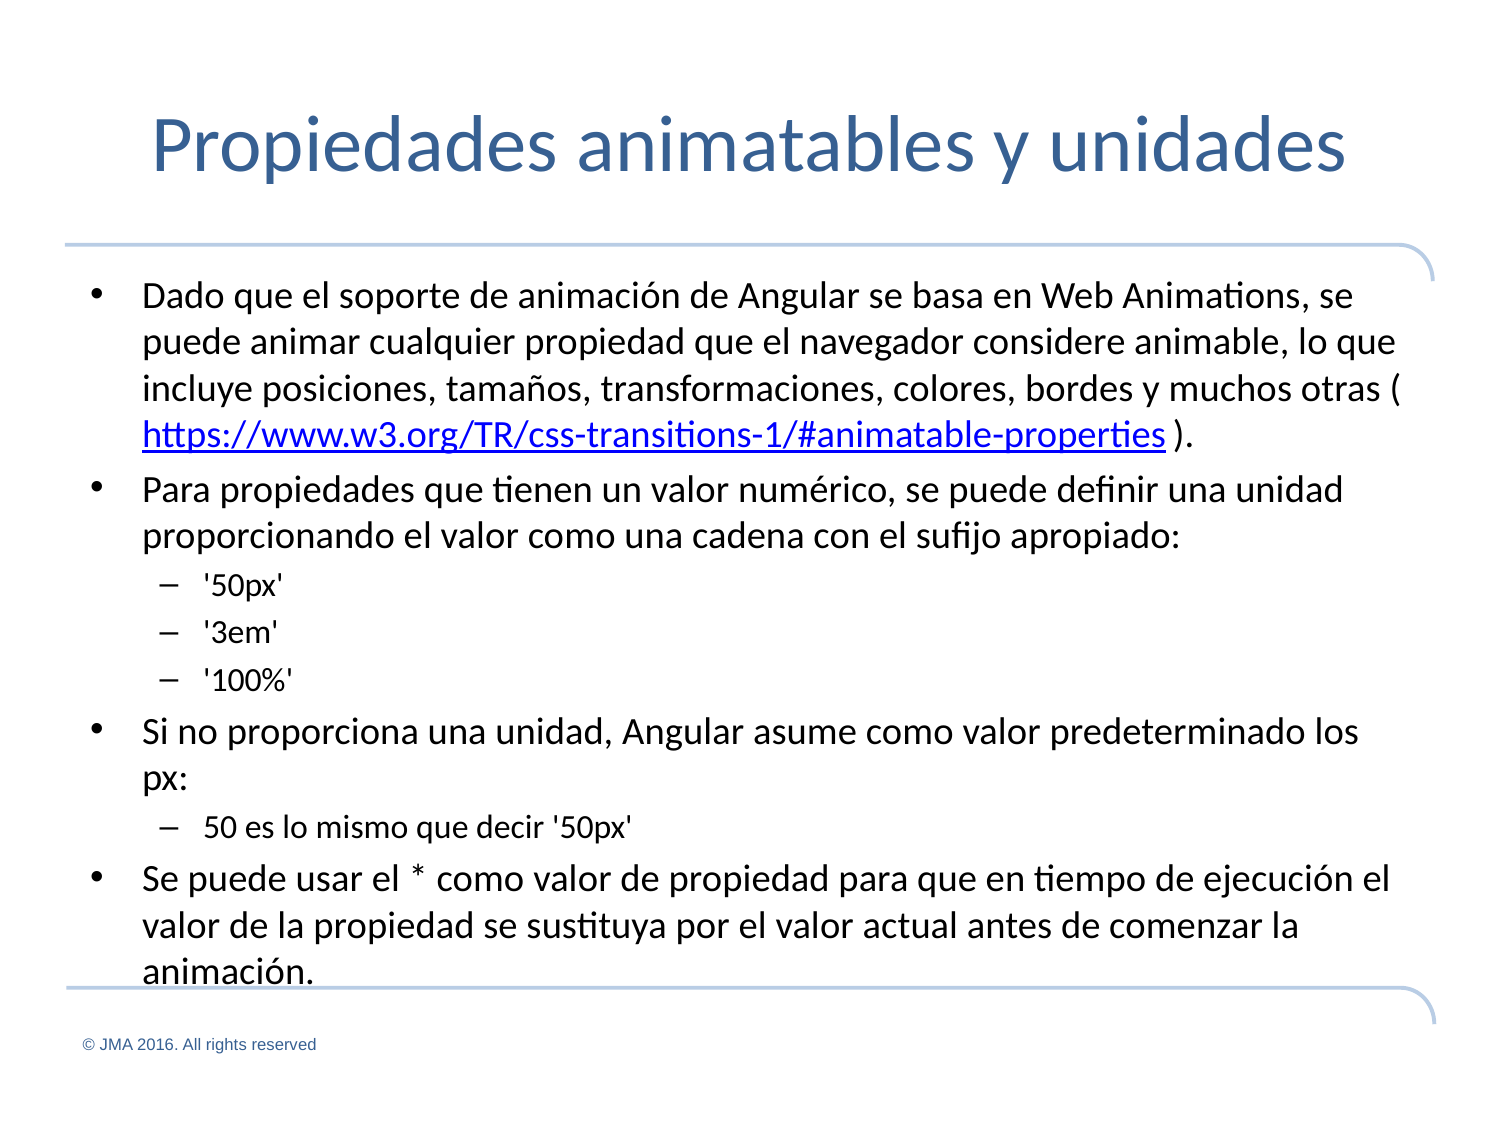

# Propiedades animatables y unidades
Dado que el soporte de animación de Angular se basa en Web Animations, se puede animar cualquier propiedad que el navegador considere animable, lo que incluye posiciones, tamaños, transformaciones, colores, bordes y muchos otras (https://www.w3.org/TR/css-transitions-1/#animatable-properties).
Para propiedades que tienen un valor numérico, se puede definir una unidad proporcionando el valor como una cadena con el sufijo apropiado:
'50px'
'3em'
'100%'
Si no proporciona una unidad, Angular asume como valor predeterminado los px:
50 es lo mismo que decir '50px'
Se puede usar el * como valor de propiedad para que en tiempo de ejecución el valor de la propiedad se sustituya por el valor actual antes de comenzar la animación.